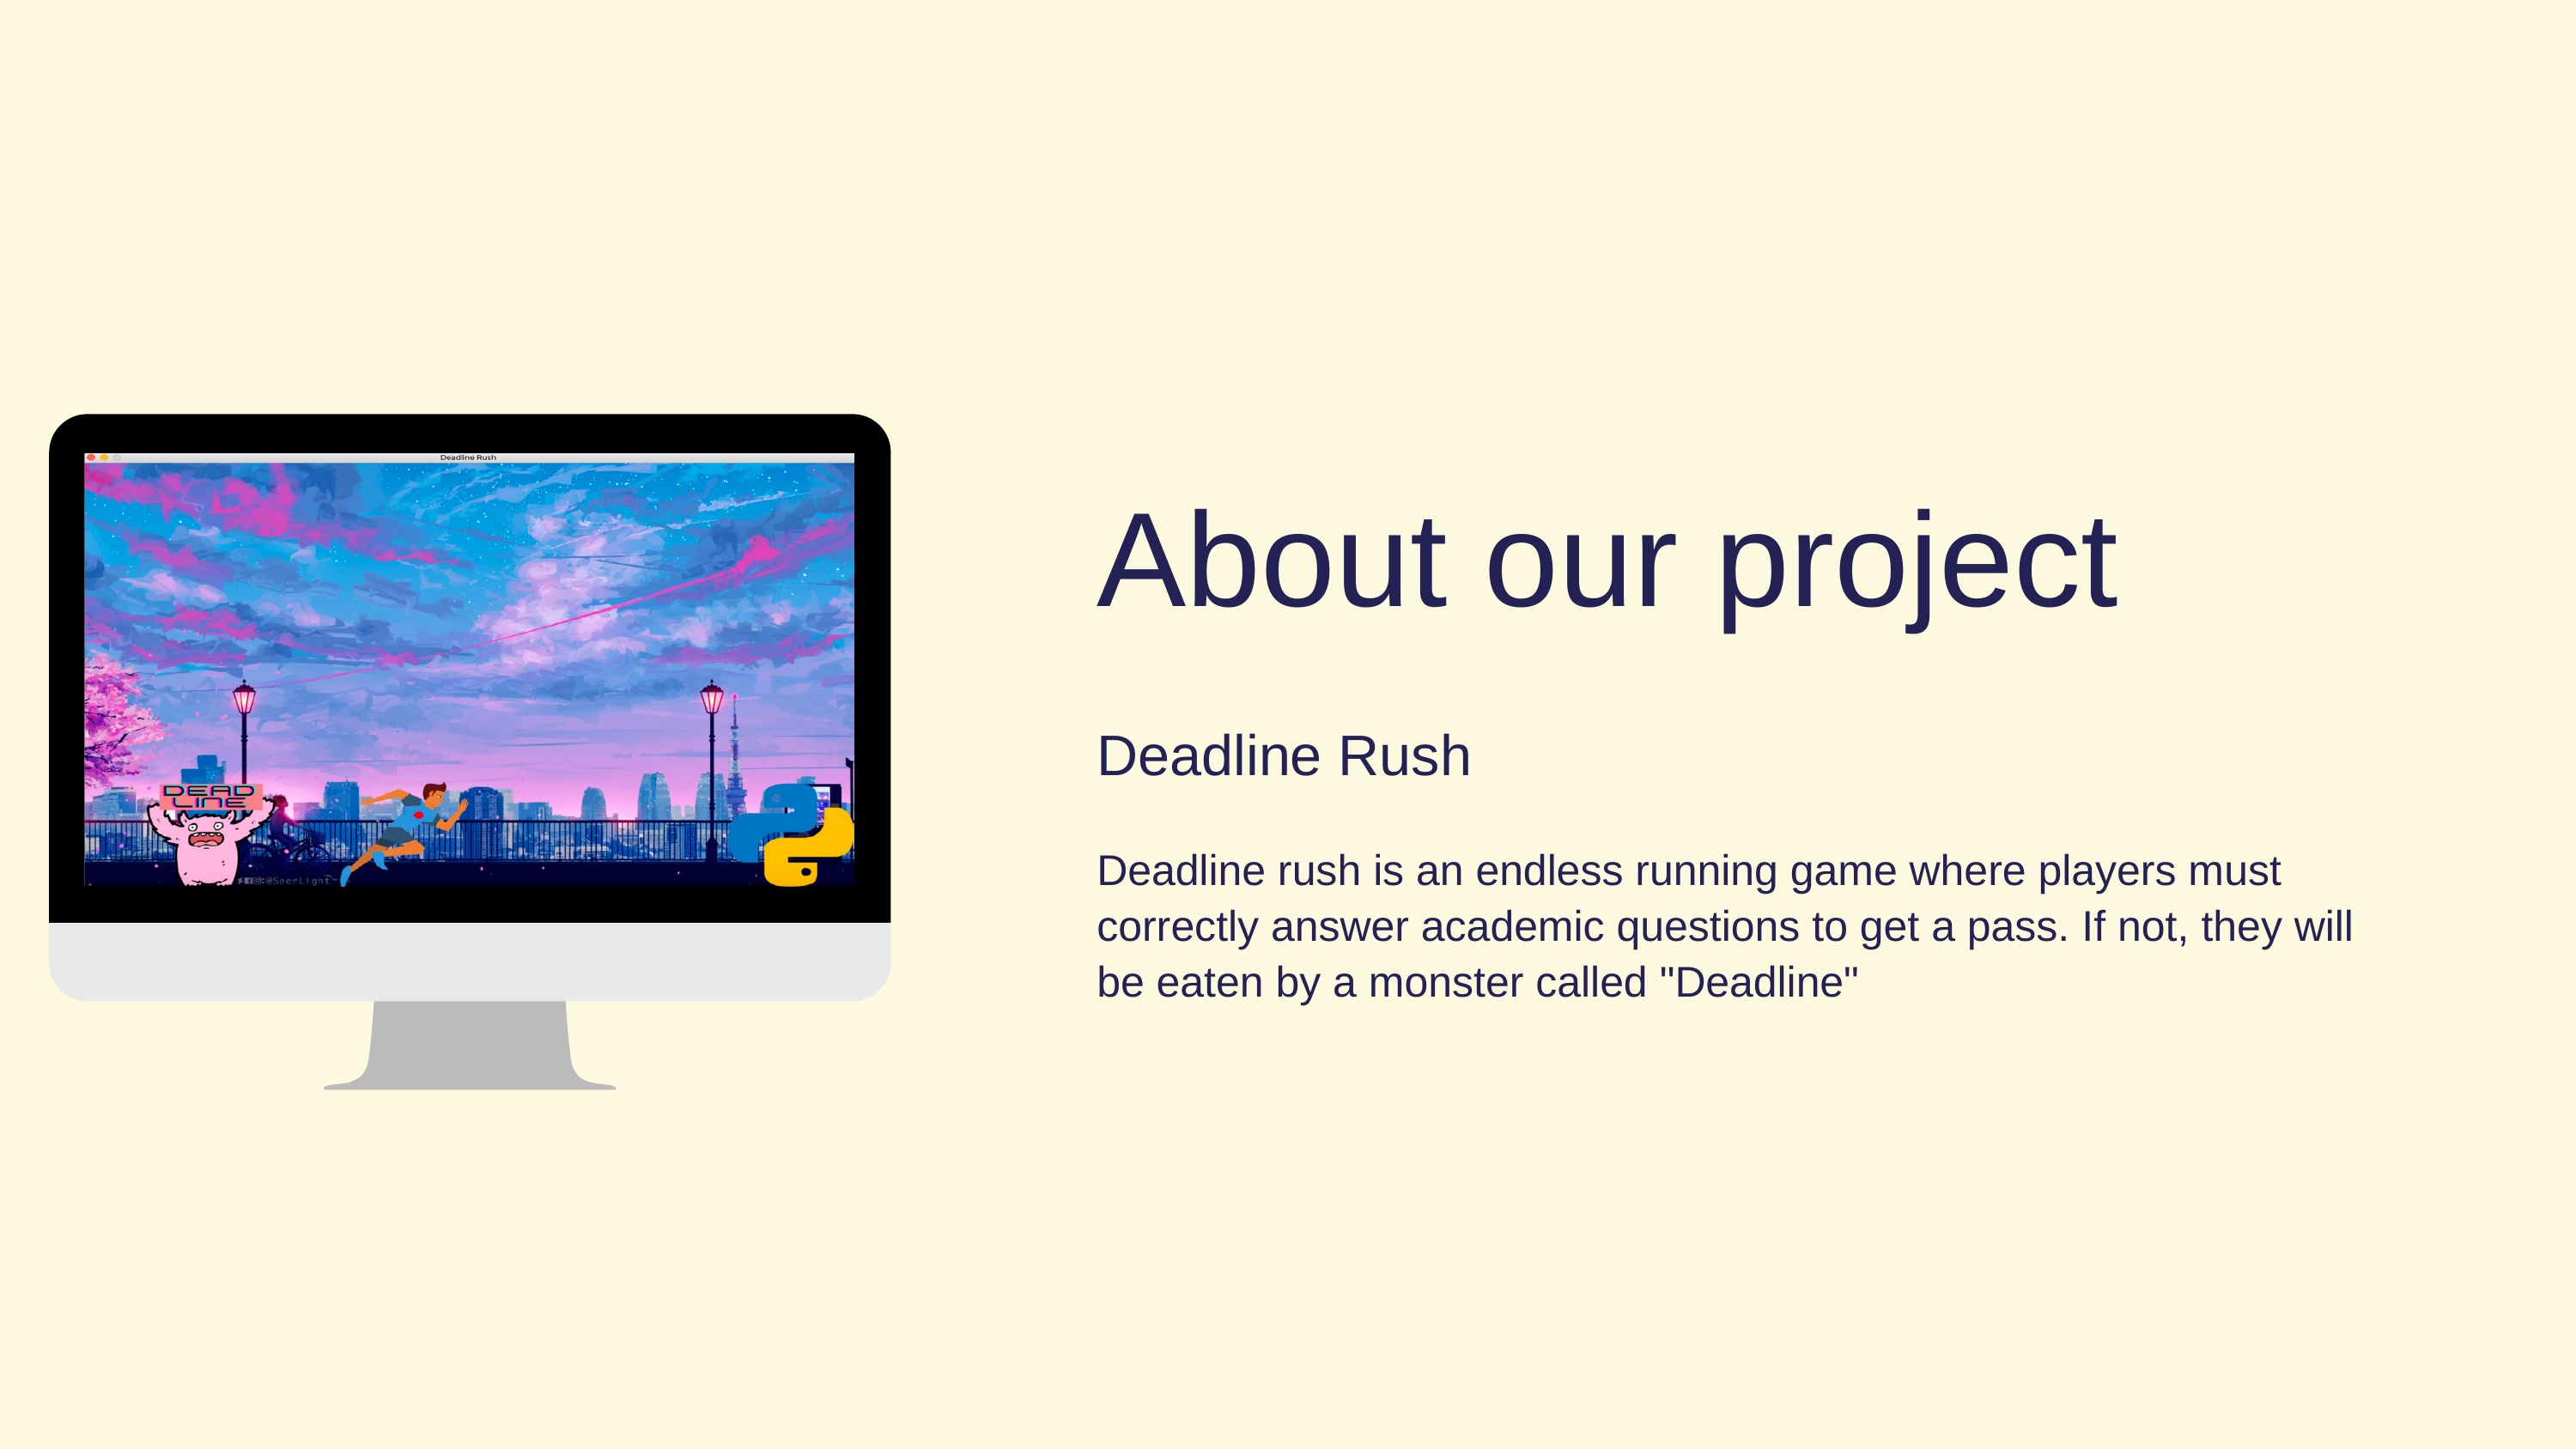

About our project
Deadline Rush
Deadline rush is an endless running game where players must correctly answer academic questions to get a pass. If not, they will be eaten by a monster called "Deadline"